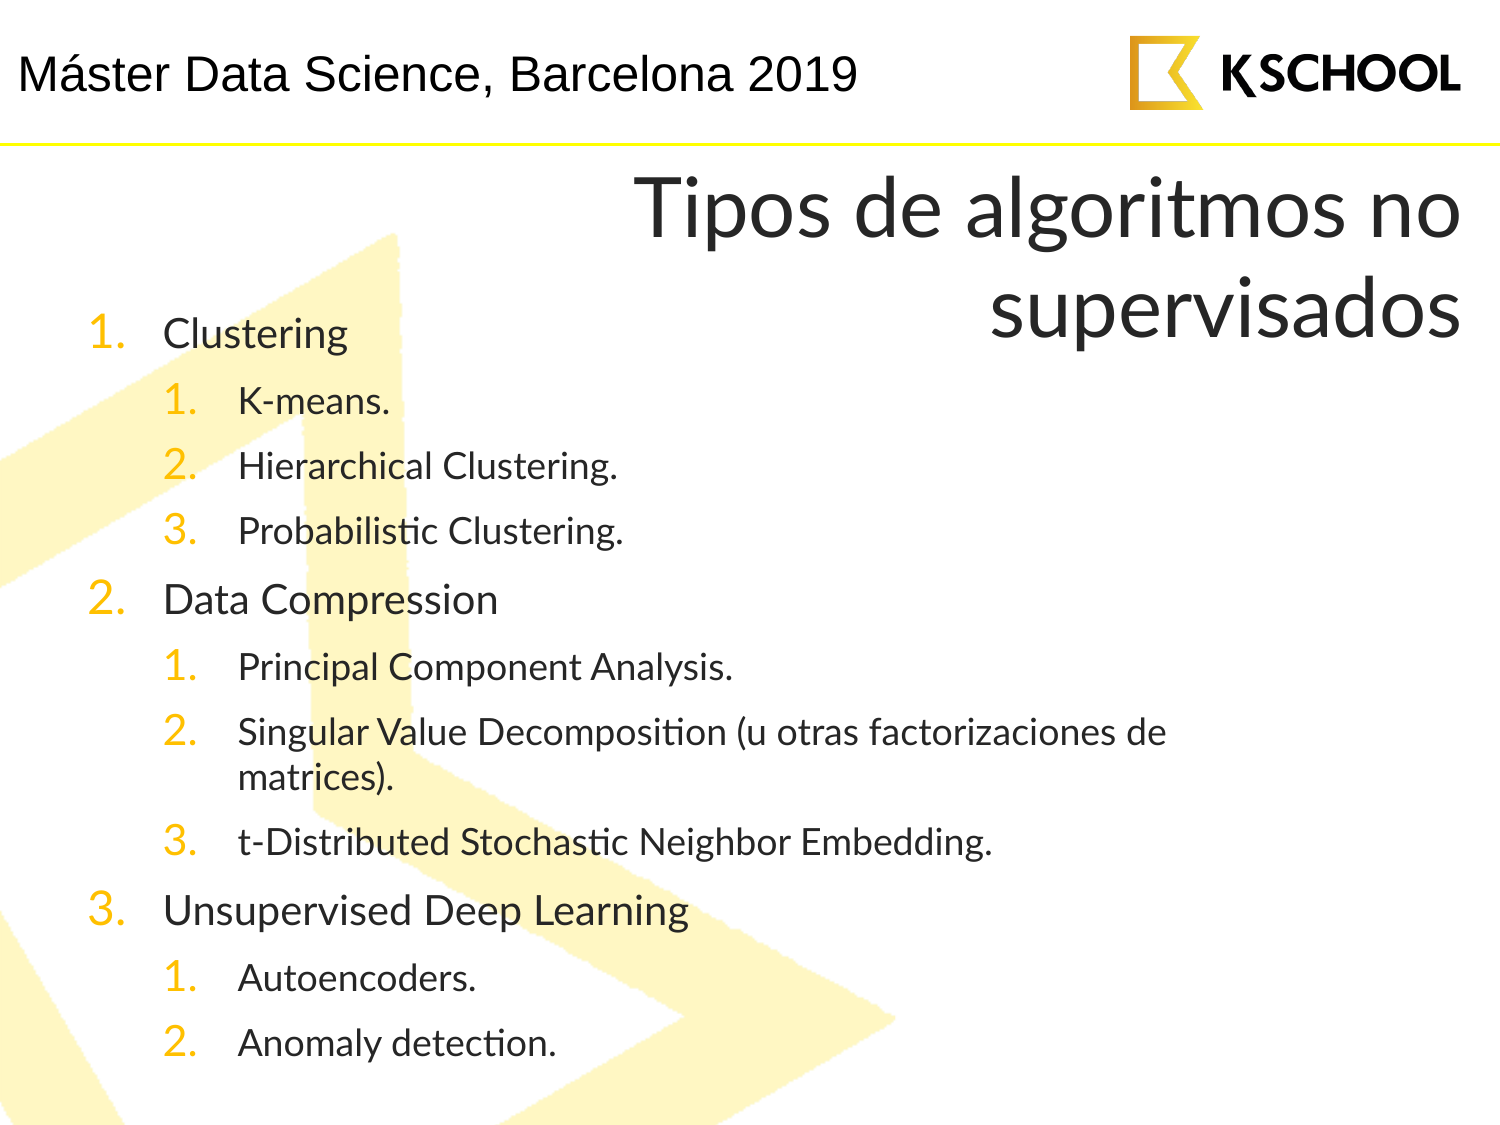

# Tipos de algoritmos no supervisados
Clustering
K-means.
Hierarchical Clustering.
Probabilistic Clustering.
Data Compression
Principal Component Analysis.
Singular Value Decomposition (u otras factorizaciones de matrices).
t-Distributed Stochastic Neighbor Embedding.
Unsupervised Deep Learning
Autoencoders.
Anomaly detection.